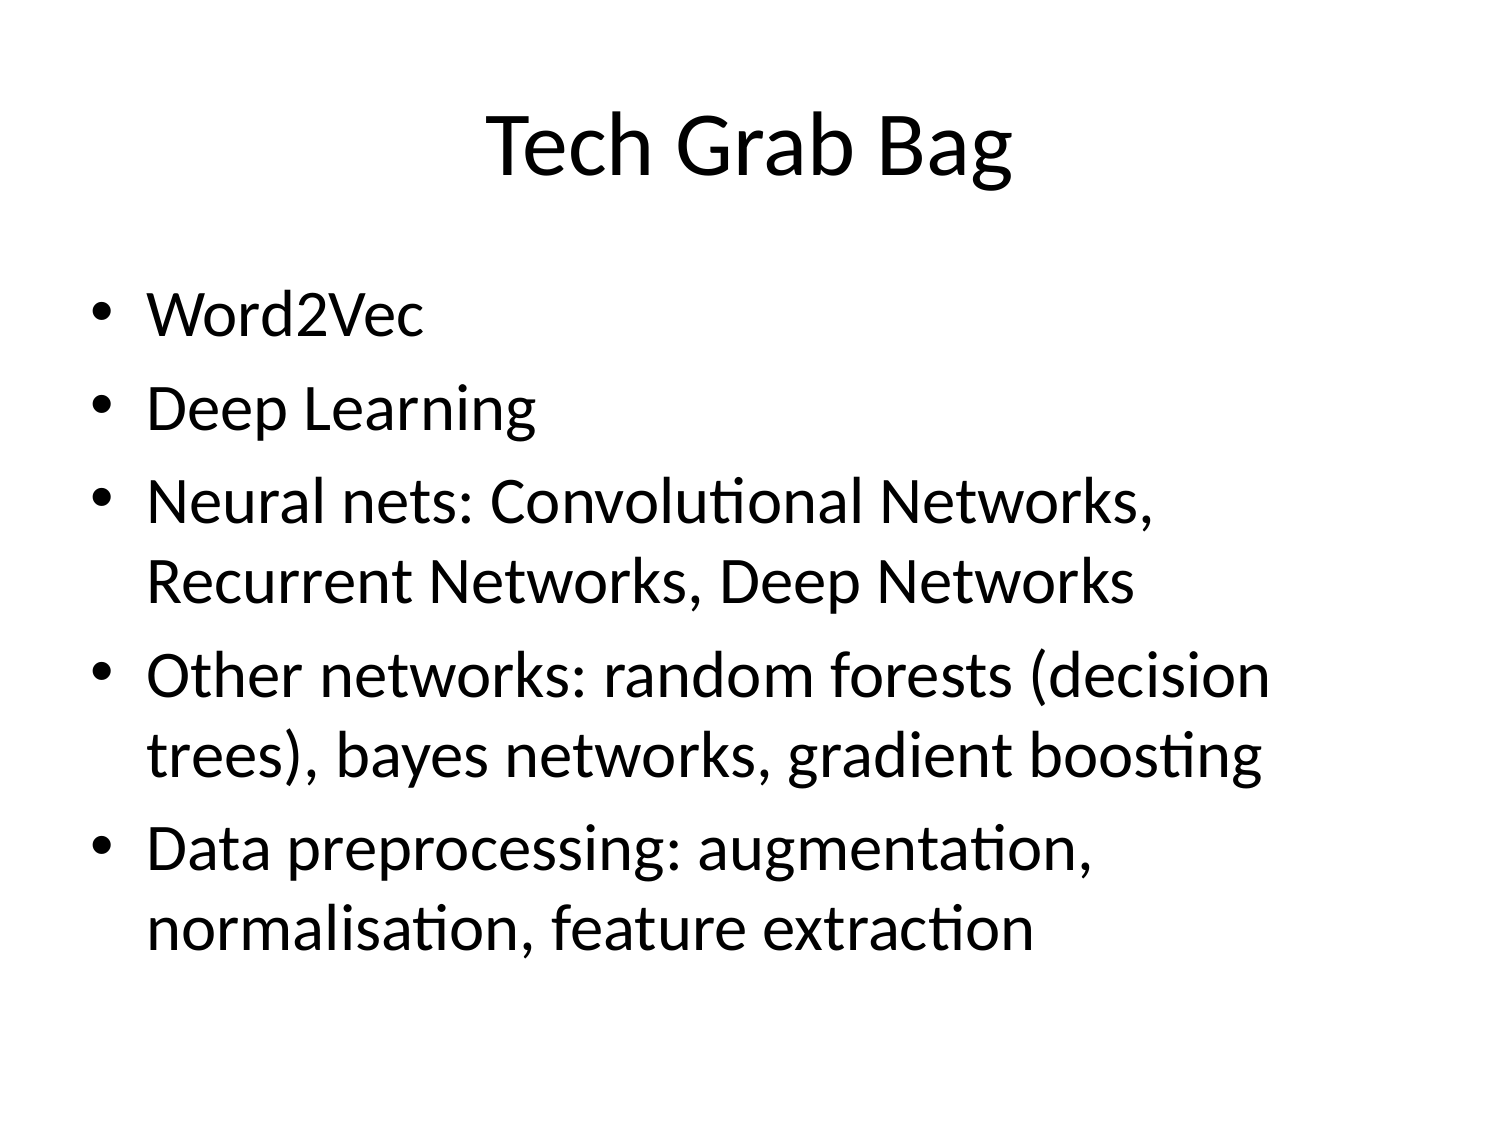

# Tech Grab Bag
Word2Vec
Deep Learning
Neural nets: Convolutional Networks, Recurrent Networks, Deep Networks
Other networks: random forests (decision trees), bayes networks, gradient boosting
Data preprocessing: augmentation, normalisation, feature extraction